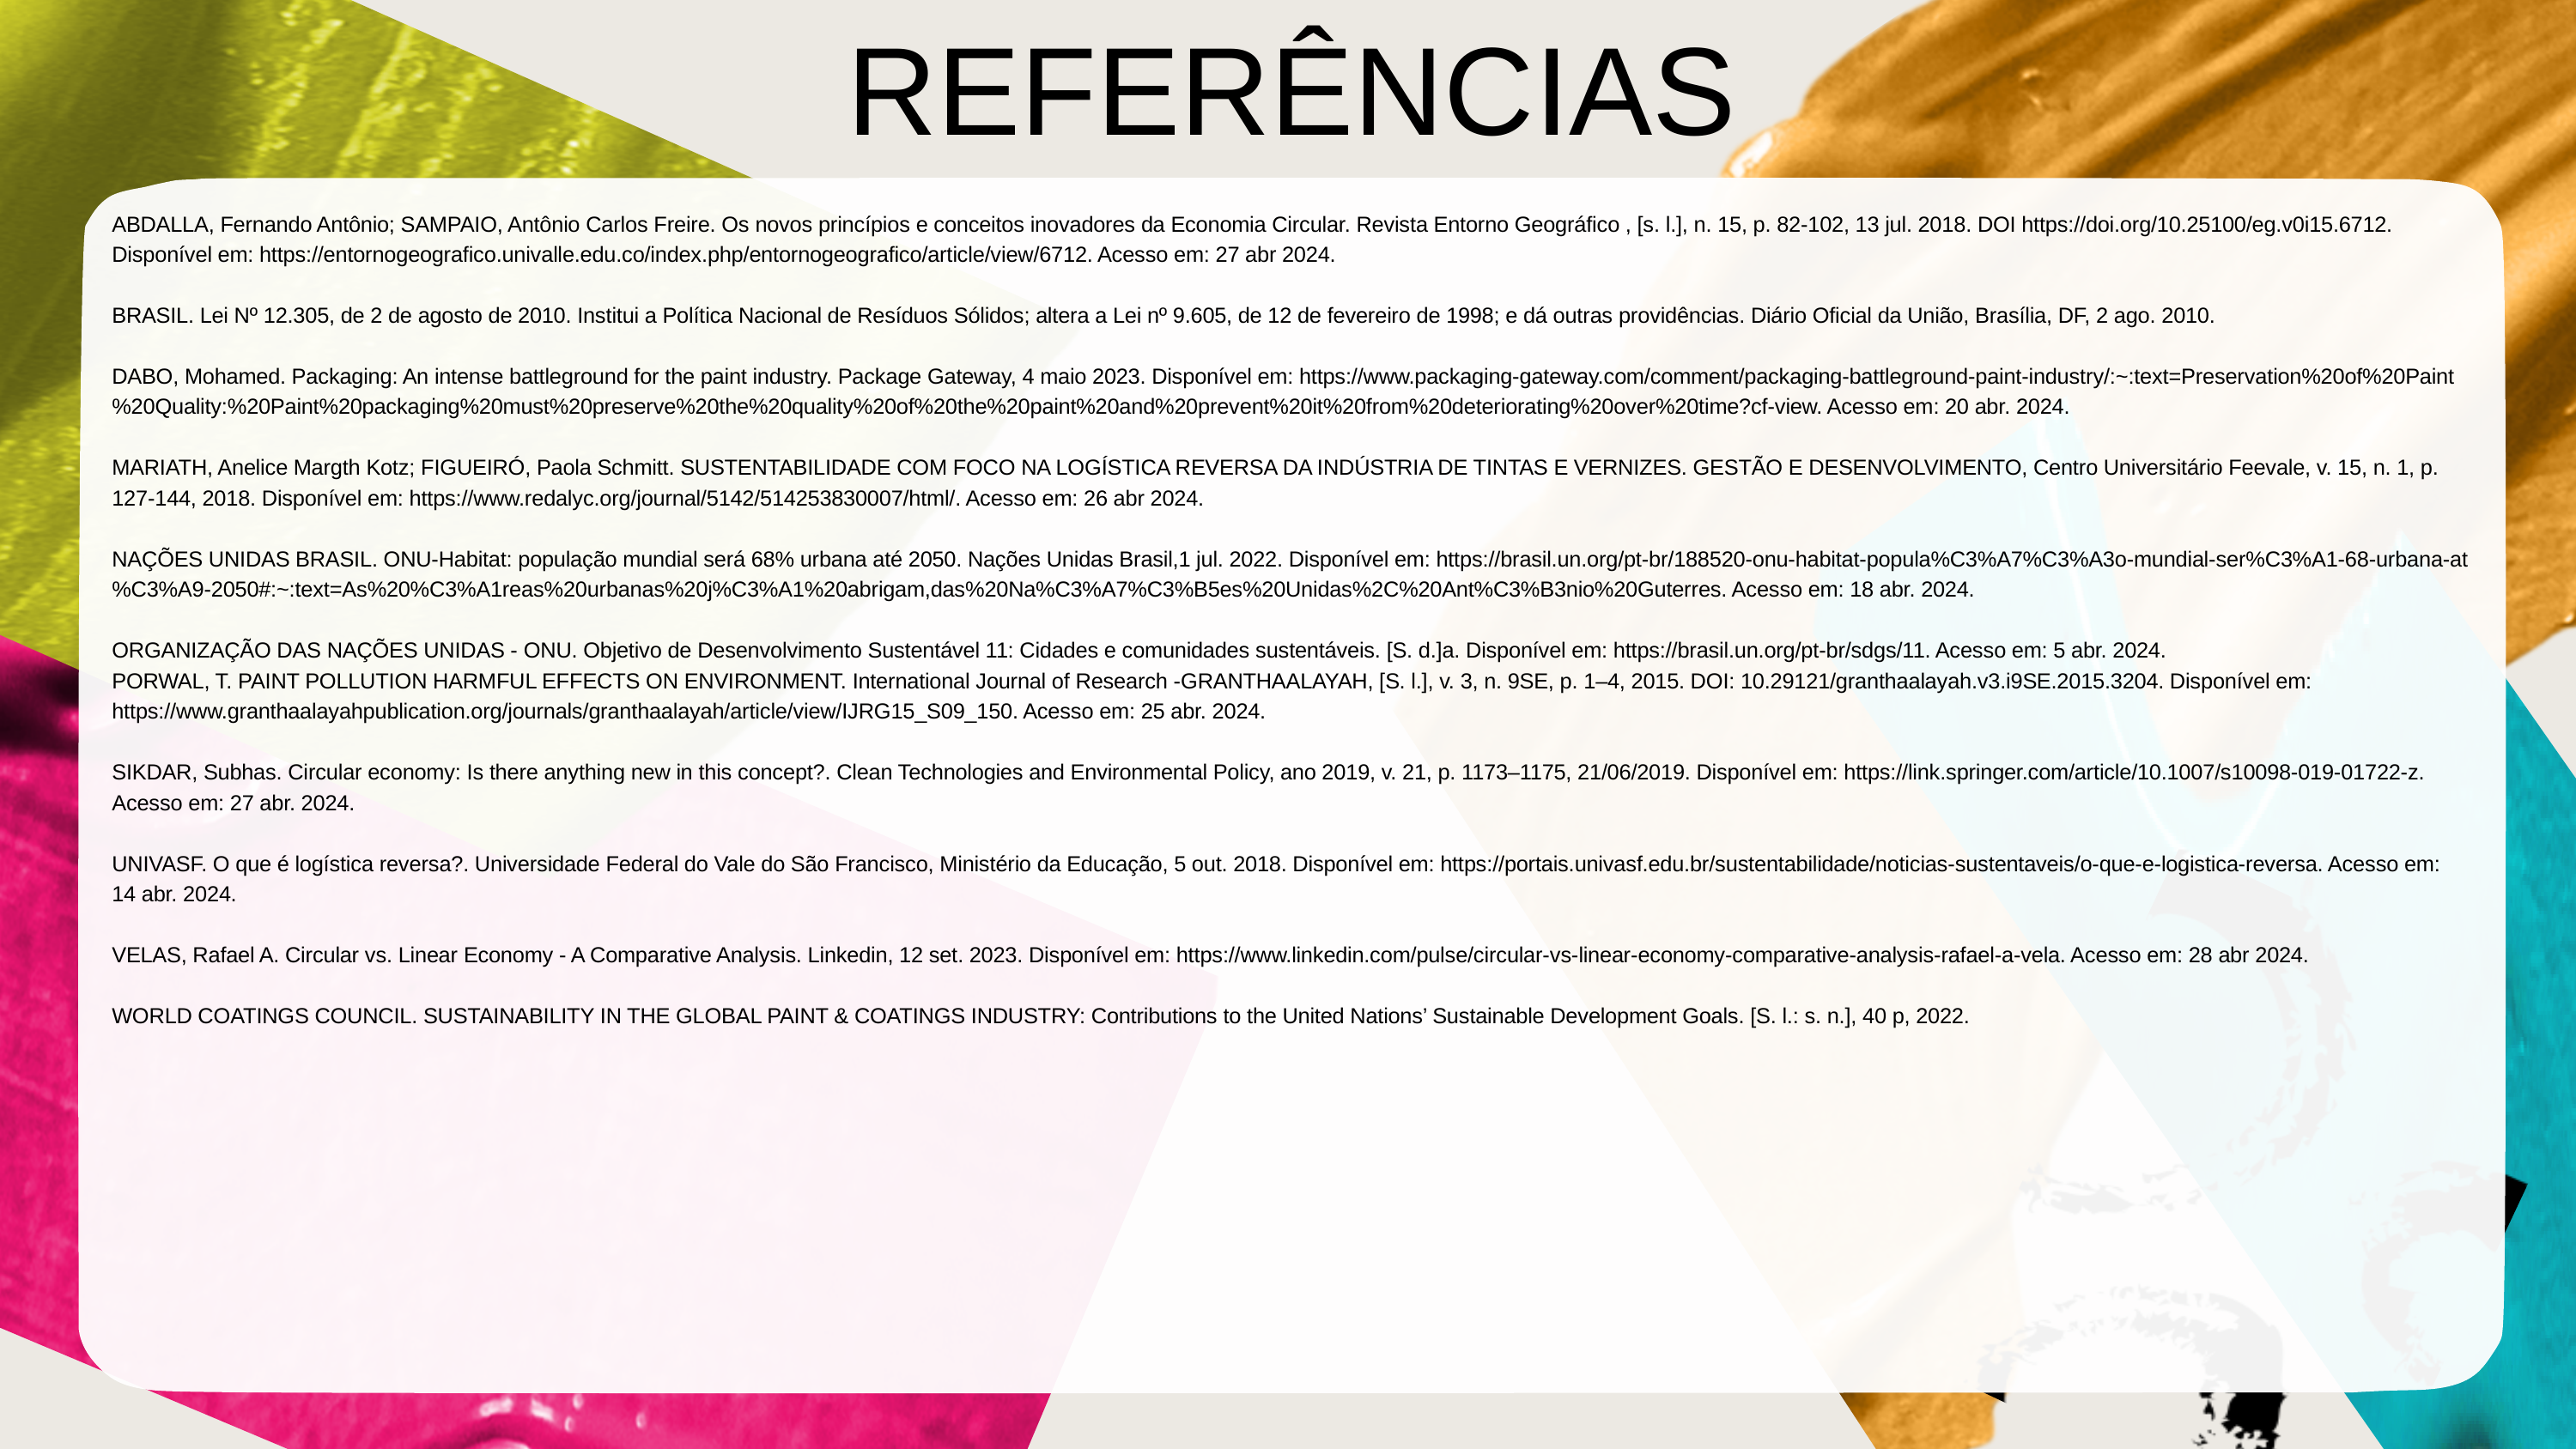

REFERÊNCIAS

ABDALLA, Fernando Antônio; SAMPAIO, Antônio Carlos Freire. Os novos princípios e conceitos inovadores da Economia Circular. Revista Entorno Geográfico , [s. l.], n. 15, p. 82-102, 13 jul. 2018. DOI https://doi.org/10.25100/eg.v0i15.6712. Disponível em: https://entornogeografico.univalle.edu.co/index.php/entornogeografico/article/view/6712. Acesso em: 27 abr 2024.

BRASIL. Lei Nº 12.305, de 2 de agosto de 2010. Institui a Política Nacional de Resíduos Sólidos; altera a Lei nº 9.605, de 12 de fevereiro de 1998; e dá outras providências. Diário Oficial da União, Brasília, DF, 2 ago. 2010.

DABO, Mohamed. Packaging: An intense battleground for the paint industry. Package Gateway, 4 maio 2023. Disponível em: https://www.packaging-gateway.com/comment/packaging-battleground-paint-industry/:~:text=Preservation%20of%20Paint%20Quality:%20Paint%20packaging%20must%20preserve%20the%20quality%20of%20the%20paint%20and%20prevent%20it%20from%20deteriorating%20over%20time?cf-view. Acesso em: 20 abr. 2024.

MARIATH, Anelice Margth Kotz; FIGUEIRÓ, Paola Schmitt. SUSTENTABILIDADE COM FOCO NA LOGÍSTICA REVERSA DA INDÚSTRIA DE TINTAS E VERNIZES. GESTÃO E DESENVOLVIMENTO, Centro Universitário Feevale, v. 15, n. 1, p. 127-144, 2018. Disponível em: https://www.redalyc.org/journal/5142/514253830007/html/. Acesso em: 26 abr 2024.

NAÇÕES UNIDAS BRASIL. ONU-Habitat: população mundial será 68% urbana até 2050. Nações Unidas Brasil,1 jul. 2022. Disponível em: https://brasil.un.org/pt-br/188520-onu-habitat-popula%C3%A7%C3%A3o-mundial-ser%C3%A1-68-urbana-at%C3%A9-2050#:~:text=As%20%C3%A1reas%20urbanas%20j%C3%A1%20abrigam,das%20Na%C3%A7%C3%B5es%20Unidas%2C%20Ant%C3%B3nio%20Guterres. Acesso em: 18 abr. 2024.

ORGANIZAÇÃO DAS NAÇÕES UNIDAS - ONU. Objetivo de Desenvolvimento Sustentável 11: Cidades e comunidades sustentáveis. [S. d.]a. Disponível em: https://brasil.un.org/pt-br/sdgs/11. Acesso em: 5 abr. 2024.
PORWAL, T. PAINT POLLUTION HARMFUL EFFECTS ON ENVIRONMENT. International Journal of Research -GRANTHAALAYAH, [S. l.], v. 3, n. 9SE, p. 1–4, 2015. DOI: 10.29121/granthaalayah.v3.i9SE.2015.3204. Disponível em: https://www.granthaalayahpublication.org/journals/granthaalayah/article/view/IJRG15_S09_150. Acesso em: 25 abr. 2024.

SIKDAR, Subhas. Circular economy: Is there anything new in this concept?. Clean Technologies and Environmental Policy, ano 2019, v. 21, p. 1173–1175, 21/06/2019. Disponível em: https://link.springer.com/article/10.1007/s10098-019-01722-z. Acesso em: 27 abr. 2024.

UNIVASF. O que é logística reversa?. Universidade Federal do Vale do São Francisco, Ministério da Educação, 5 out. 2018. Disponível em: https://portais.univasf.edu.br/sustentabilidade/noticias-sustentaveis/o-que-e-logistica-reversa. Acesso em: 14 abr. 2024.

VELAS, Rafael A. Circular vs. Linear Economy - A Comparative Analysis. Linkedin, 12 set. 2023. Disponível em: https://www.linkedin.com/pulse/circular-vs-linear-economy-comparative-analysis-rafael-a-vela. Acesso em: 28 abr 2024.

WORLD COATINGS COUNCIL. SUSTAINABILITY IN THE GLOBAL PAINT & COATINGS INDUSTRY: Contributions to the United Nations’ Sustainable Development Goals. [S. l.: s. n.], 40 p, 2022.